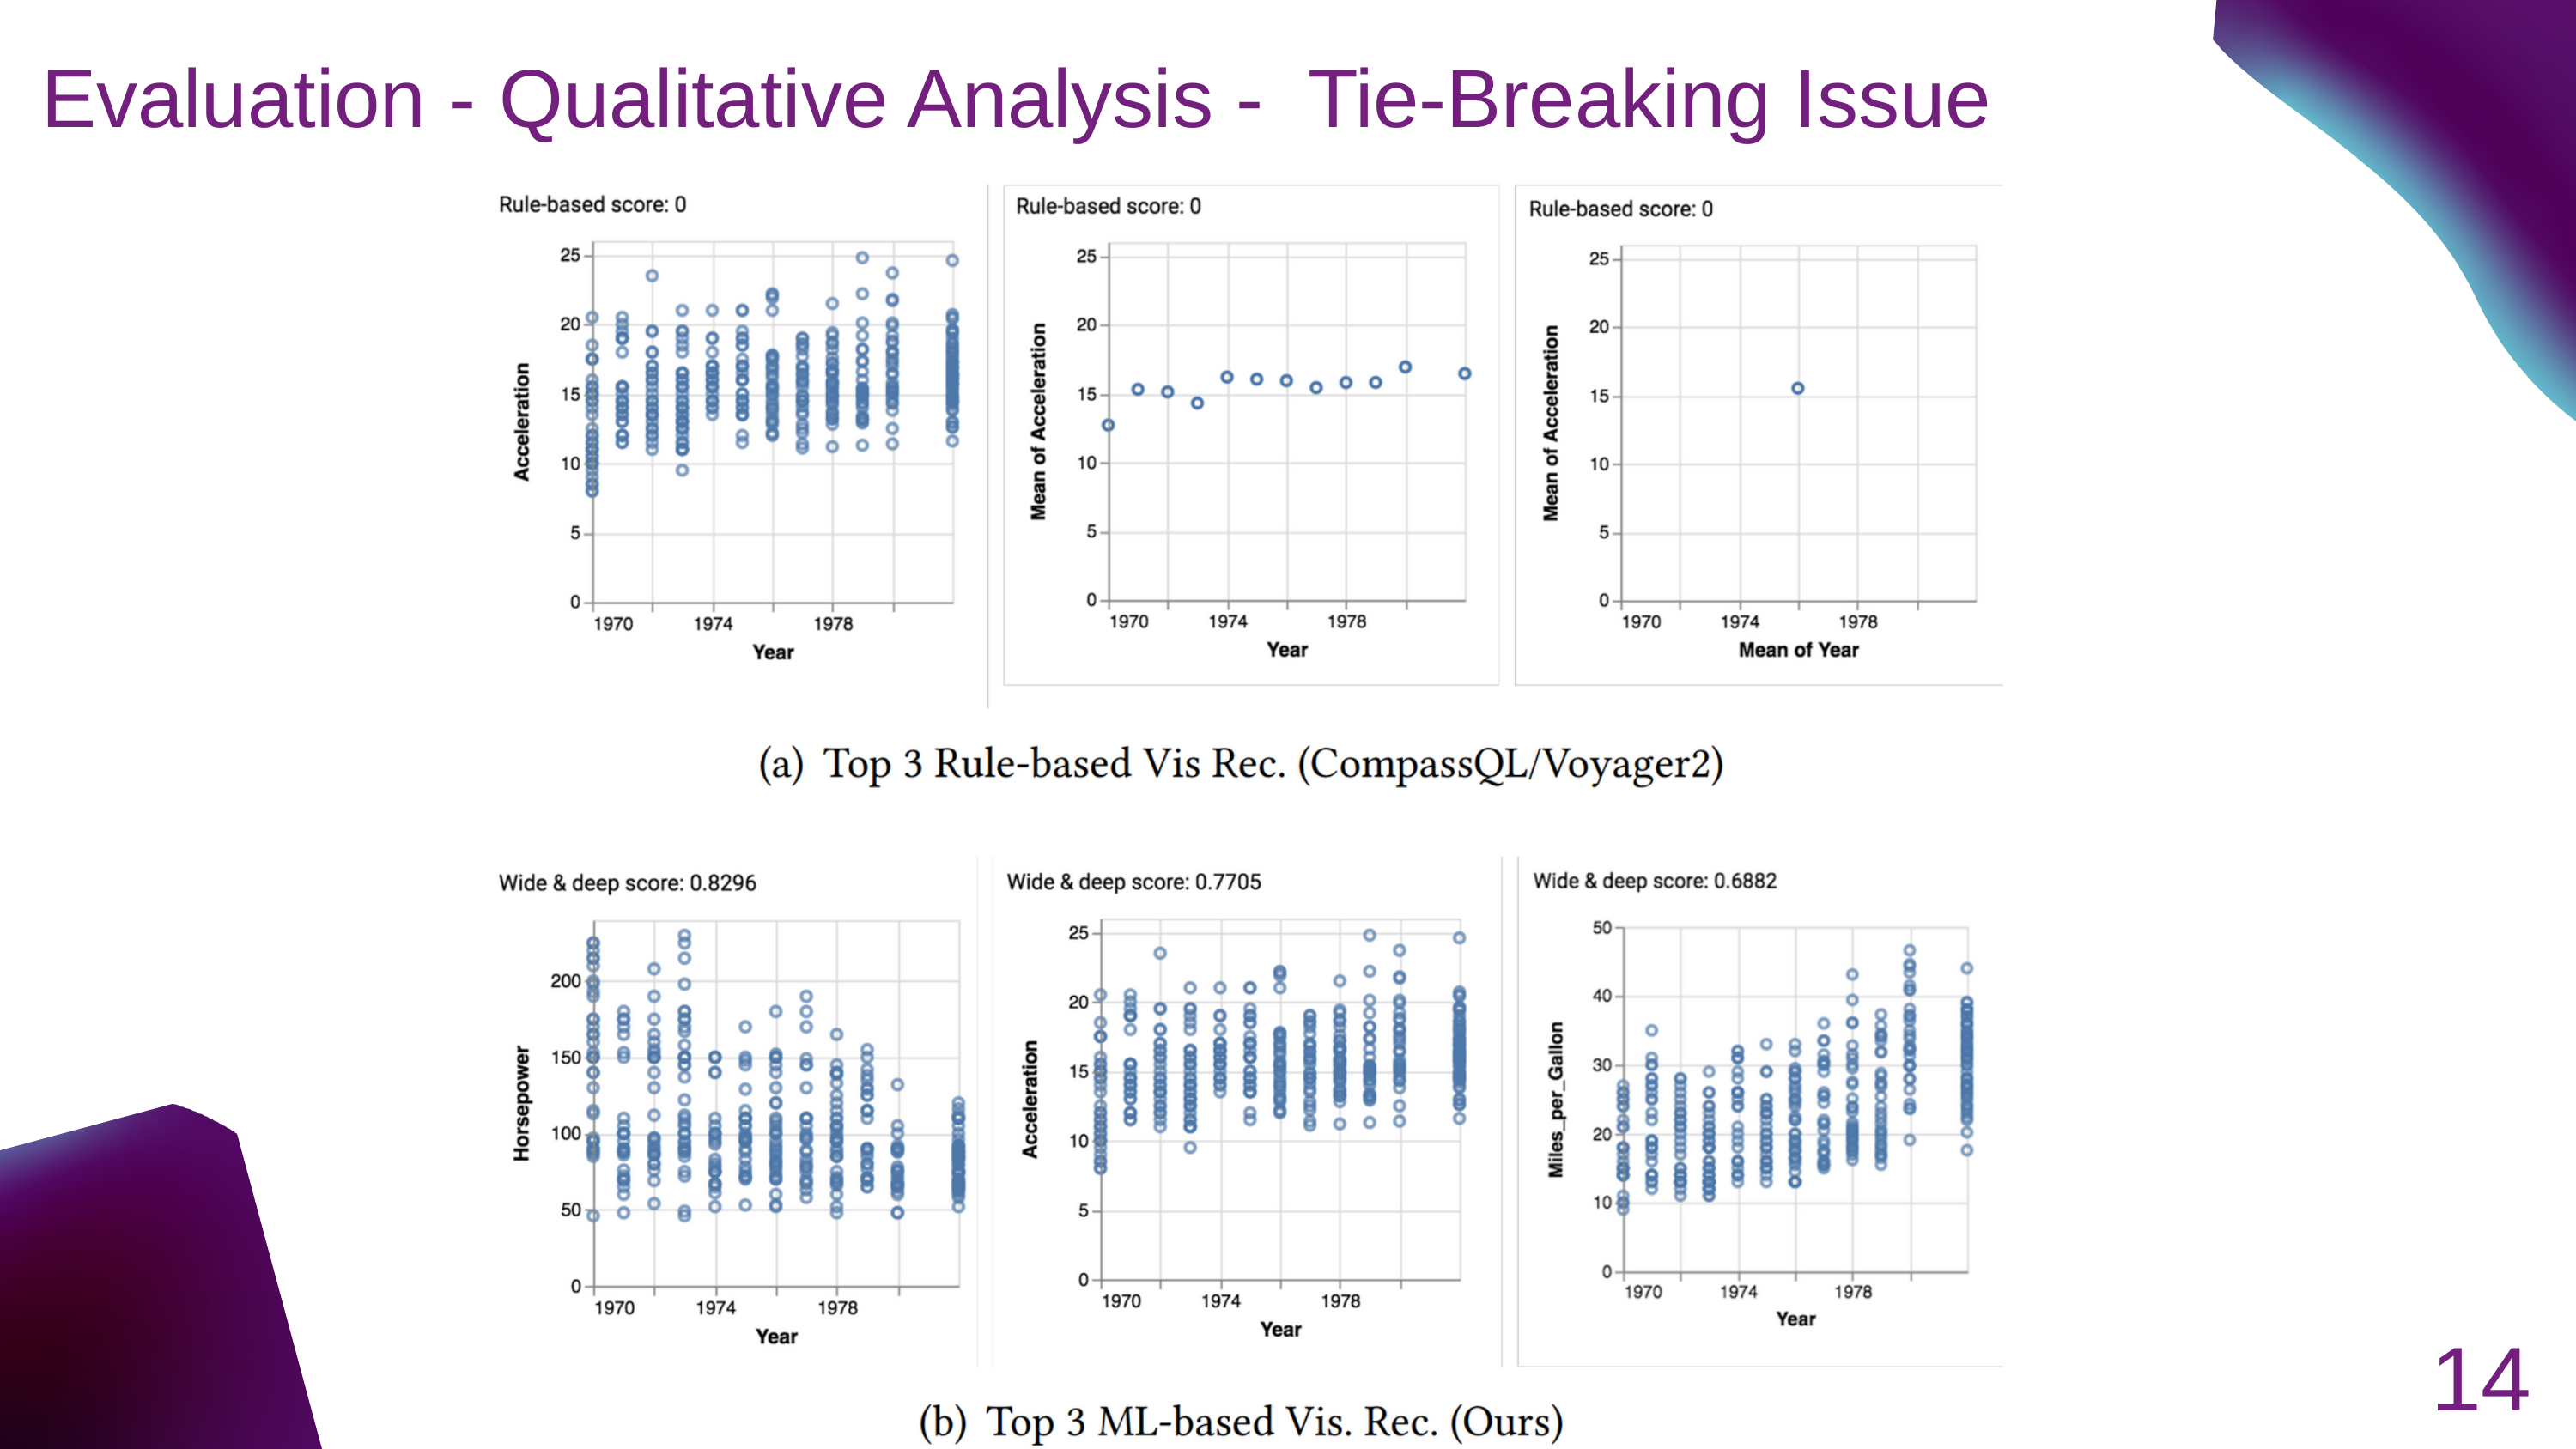

Evaluation - Qualitative Analysis -  Tie-Breaking Issue

14